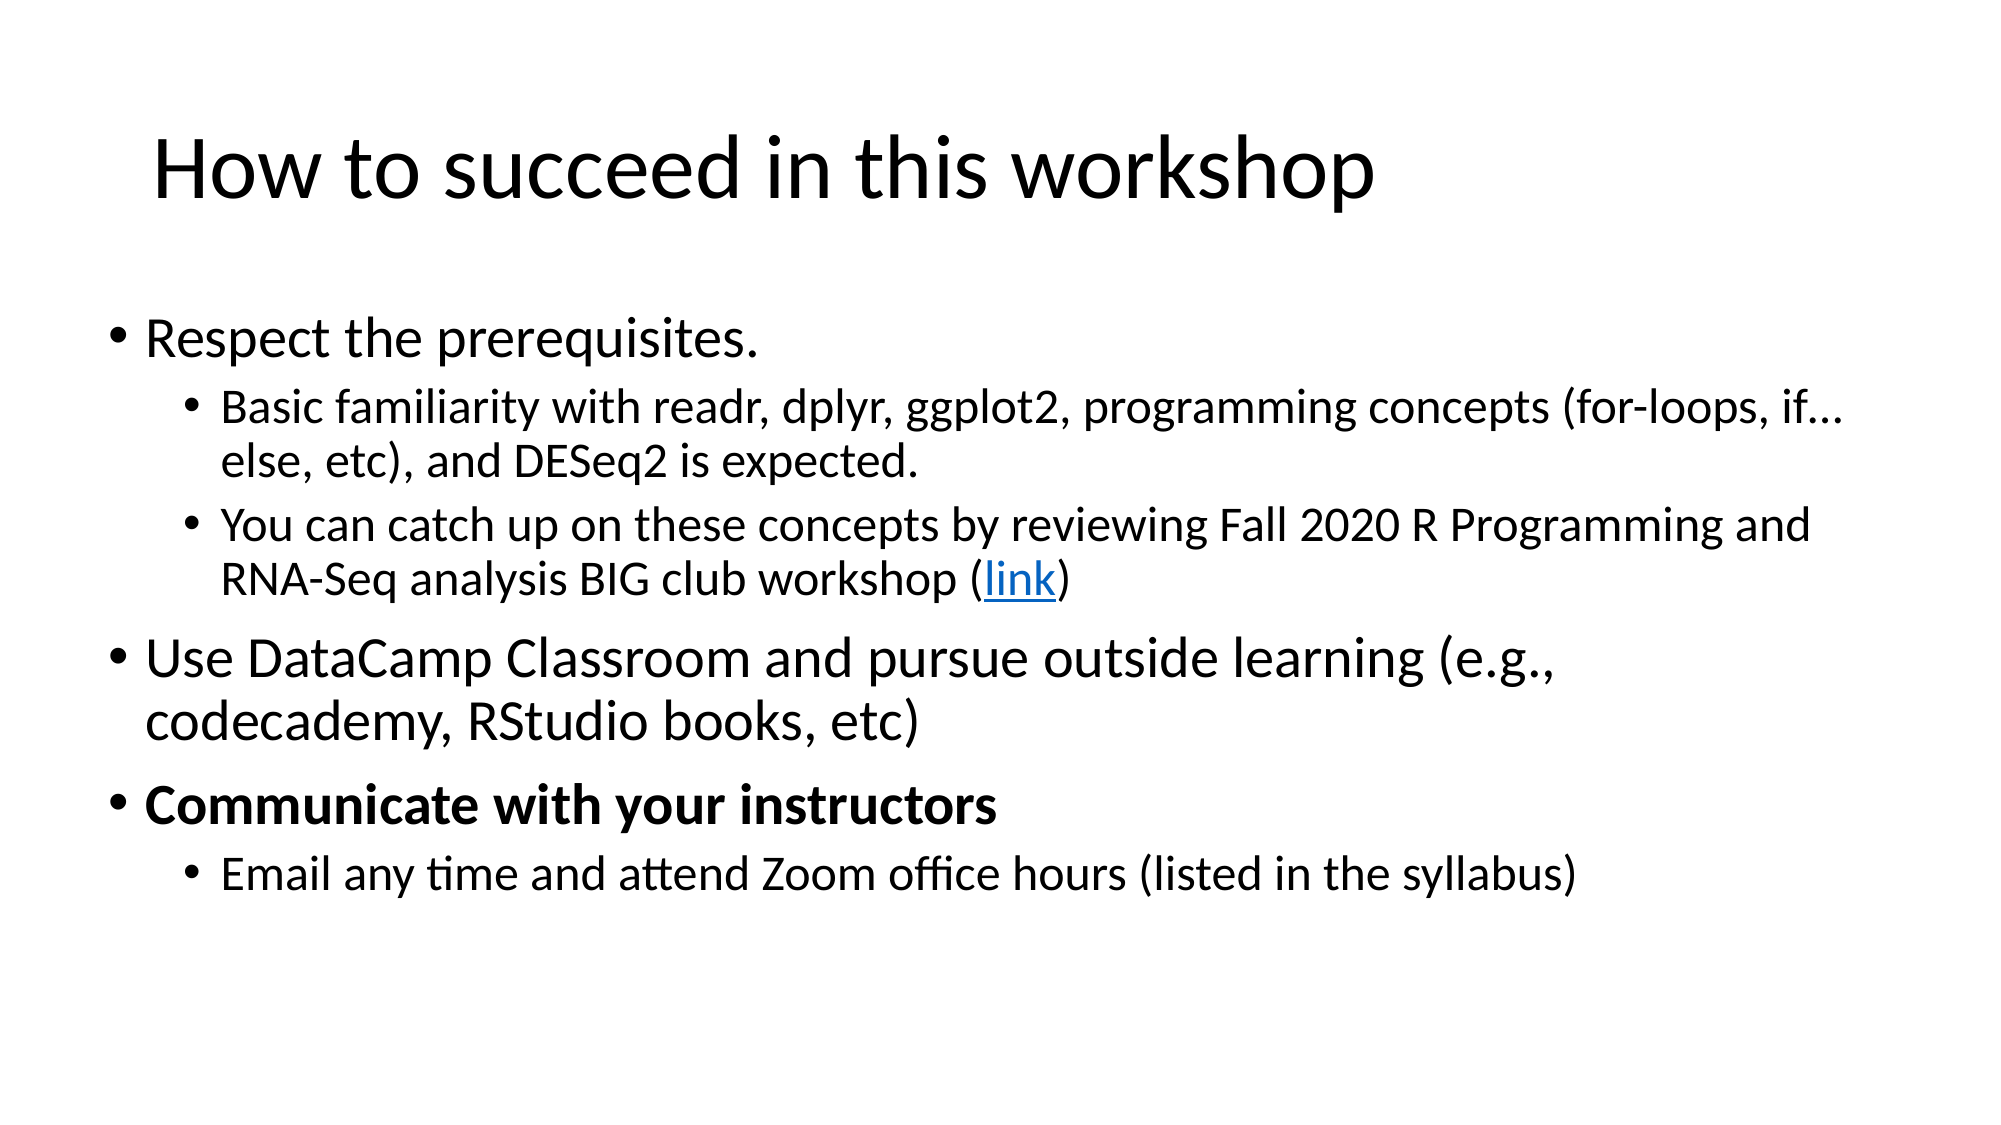

# How to succeed in this workshop
Respect the prerequisites.
Basic familiarity with readr, dplyr, ggplot2, programming concepts (for-loops, if…else, etc), and DESeq2 is expected.
You can catch up on these concepts by reviewing Fall 2020 R Programming and RNA-Seq analysis BIG club workshop (link)
Use DataCamp Classroom and pursue outside learning (e.g., codecademy, RStudio books, etc)
Communicate with your instructors
Email any time and attend Zoom office hours (listed in the syllabus)